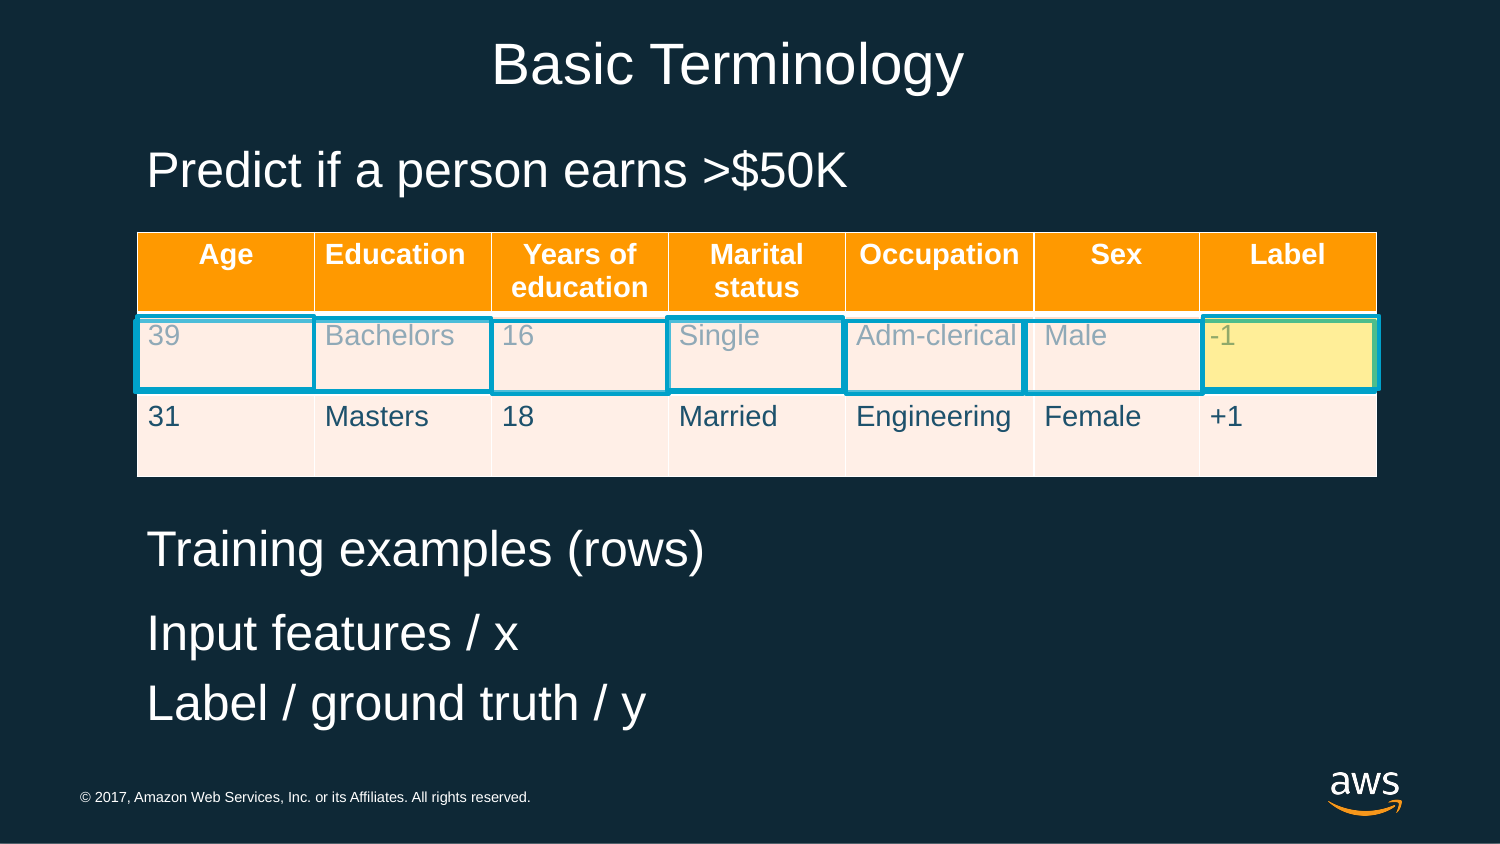

# Basic Terminology
Predict if a person earns >$50K
| Age | Education | Years of education | Marital status | Occupation | Sex | Label |
| --- | --- | --- | --- | --- | --- | --- |
| 39 | Bachelors | 16 | Single | Adm-clerical | Male | -1 |
| 31 | Masters | 18 | Married | Engineering | Female | +1 |

Training examples (rows)
Input features / x
Label / ground truth / y